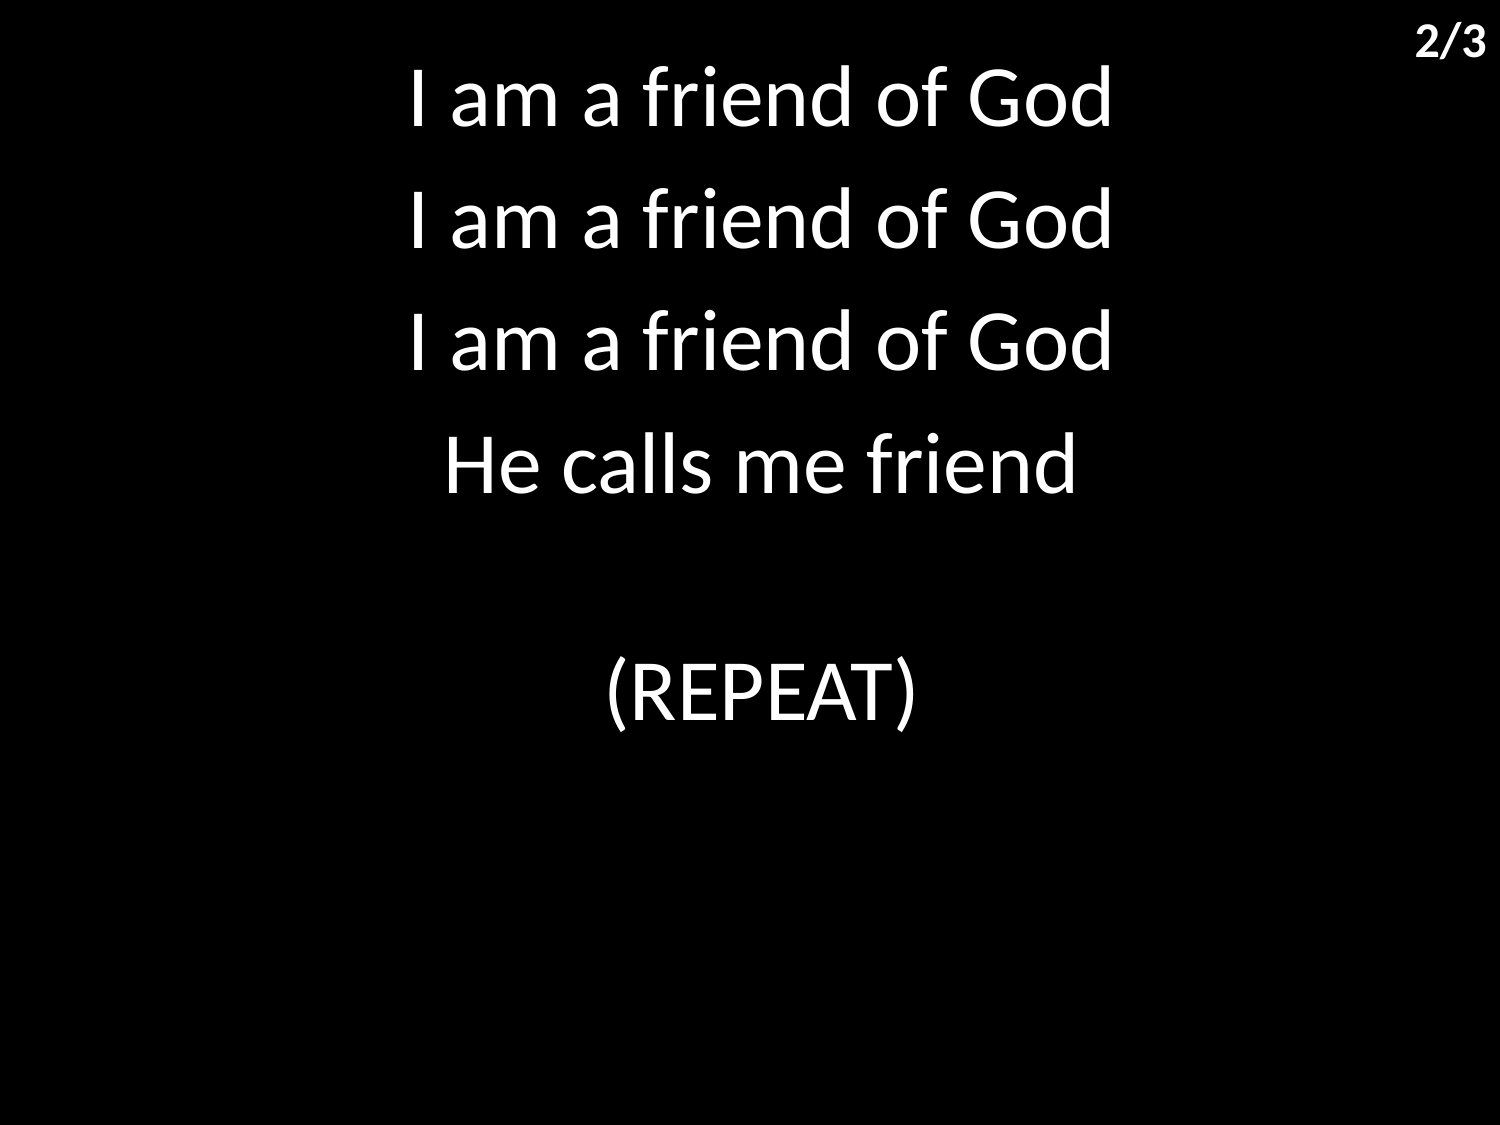

2/3
I am a friend of God
I am a friend of God
I am a friend of God
He calls me friend
(REPEAT)